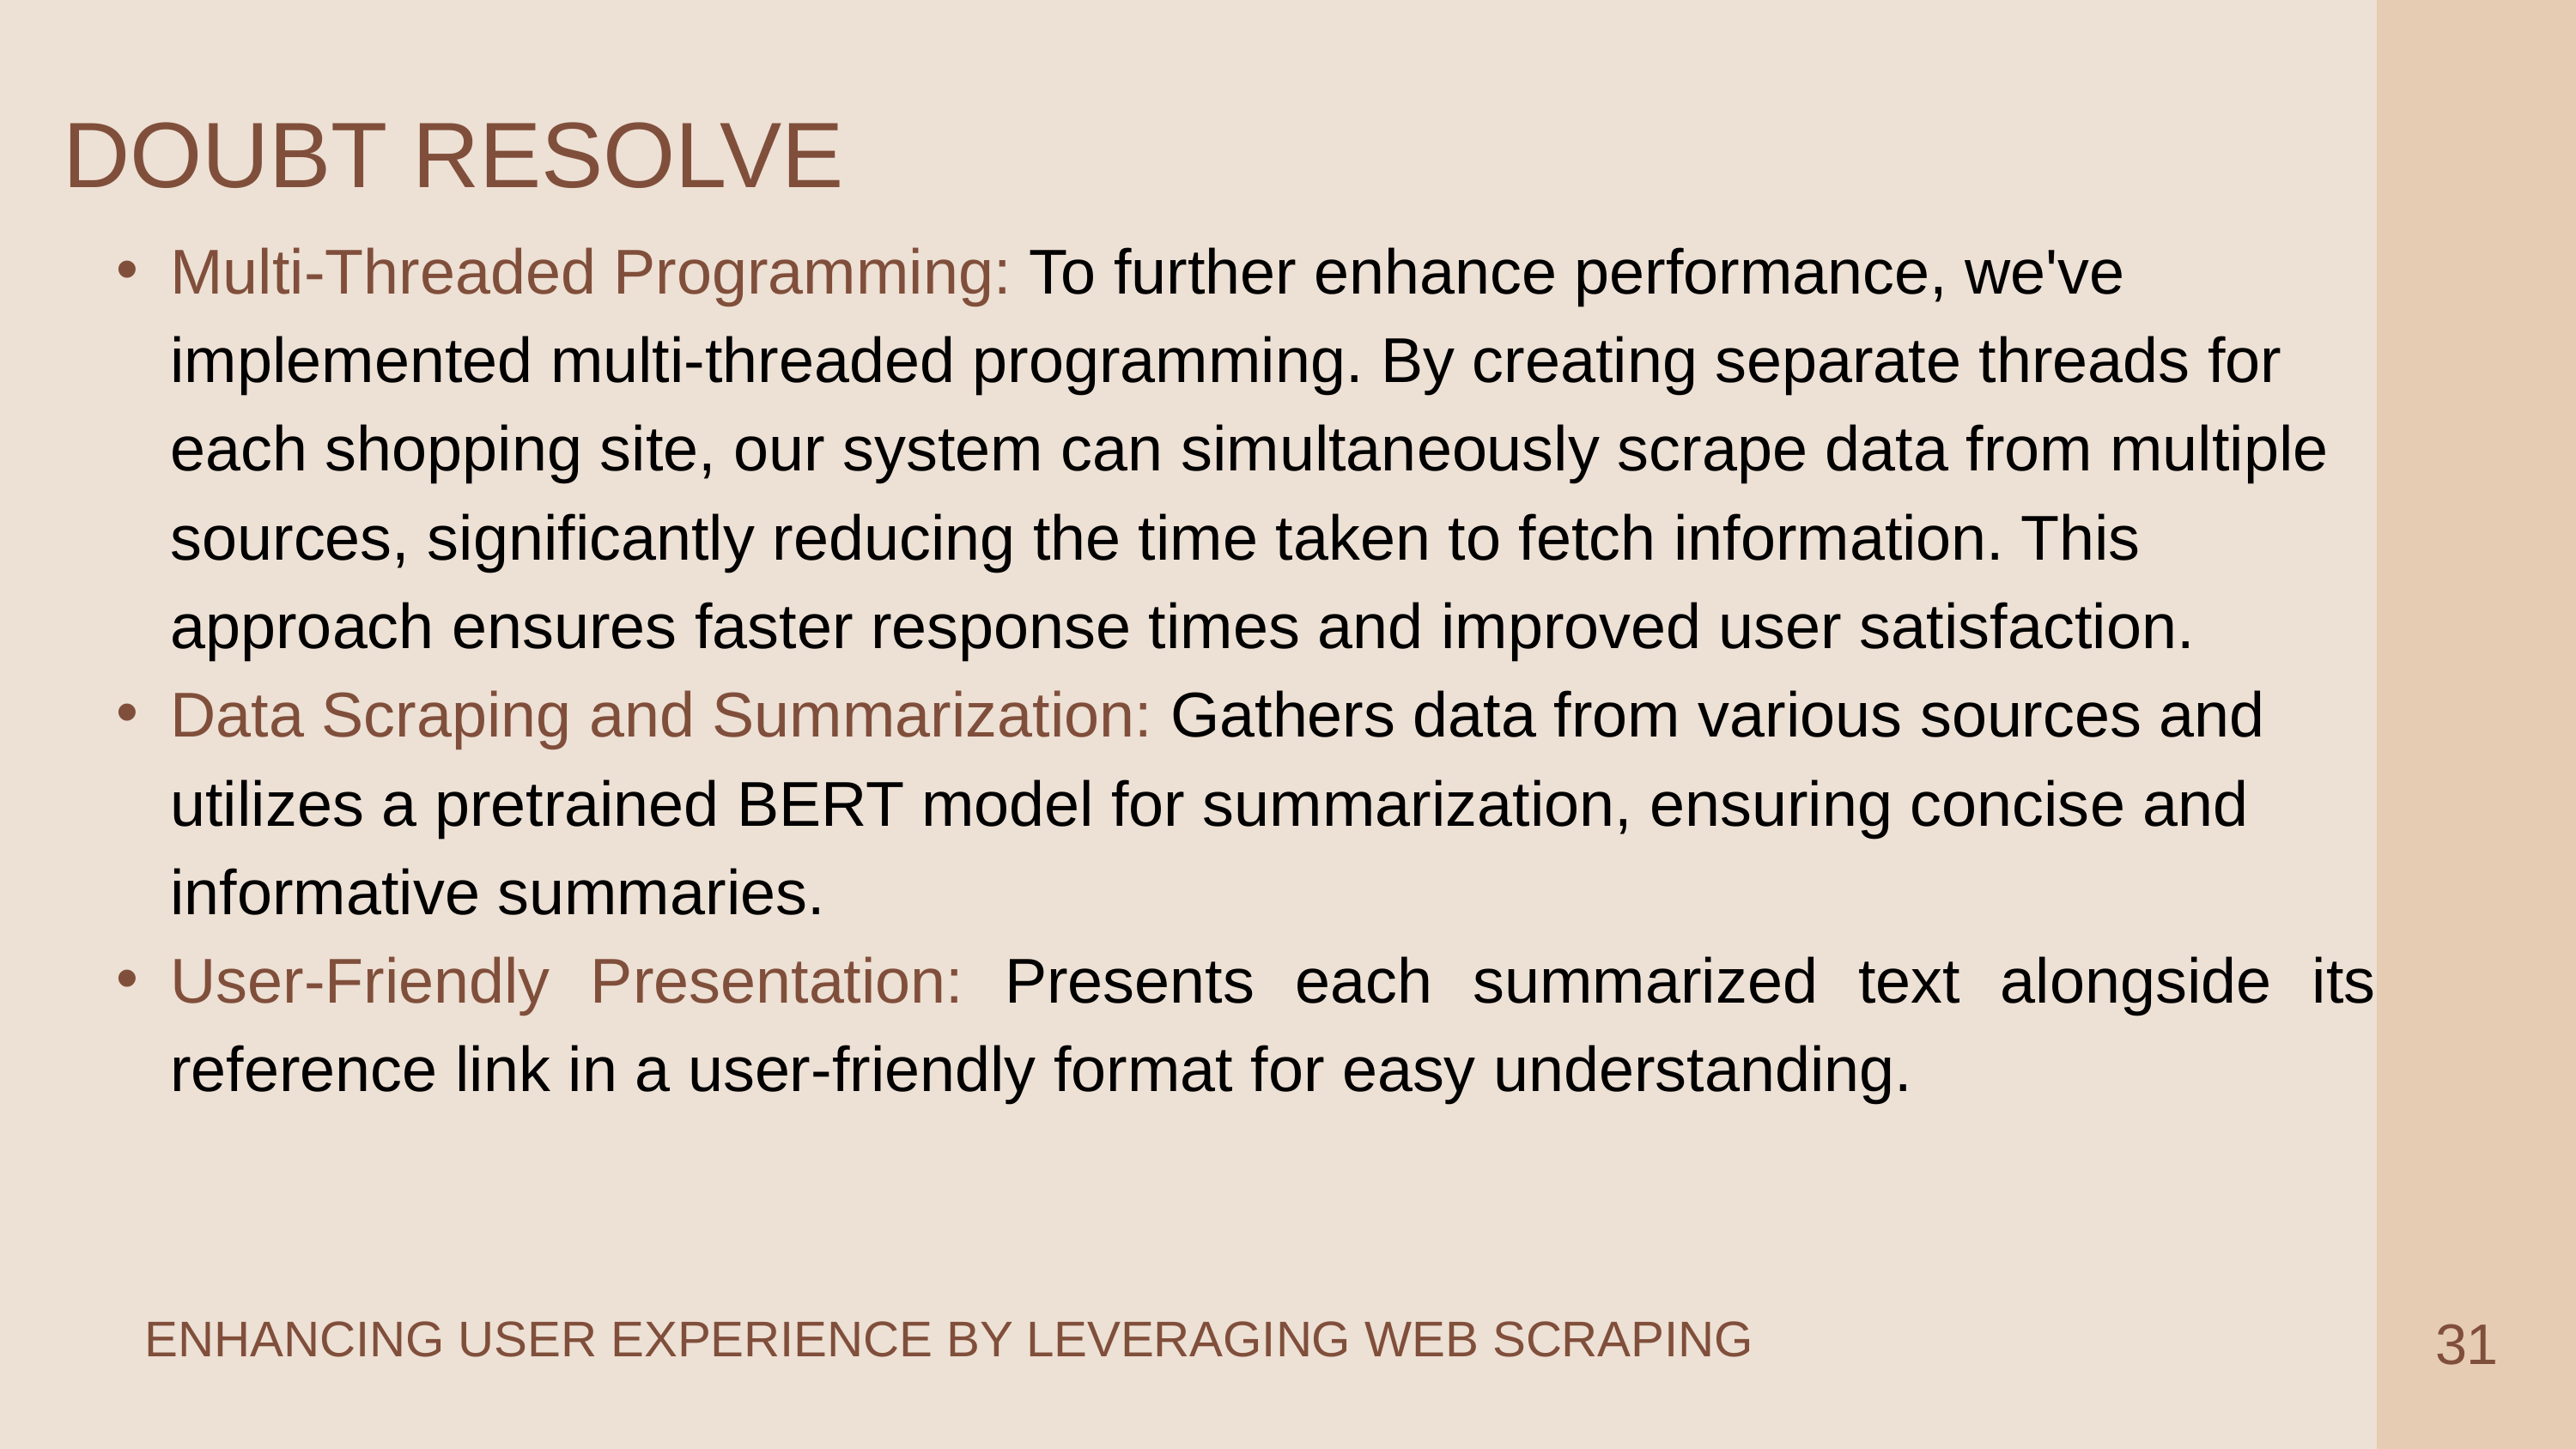

DOUBT RESOLVE
Multi-Threaded Programming: To further enhance performance, we've implemented multi-threaded programming. By creating separate threads for each shopping site, our system can simultaneously scrape data from multiple sources, significantly reducing the time taken to fetch information. This approach ensures faster response times and improved user satisfaction.
Data Scraping and Summarization: Gathers data from various sources and utilizes a pretrained BERT model for summarization, ensuring concise and informative summaries.
User-Friendly Presentation: Presents each summarized text alongside its reference link in a user-friendly format for easy understanding.

31
ENHANCING USER EXPERIENCE BY LEVERAGING WEB SCRAPING